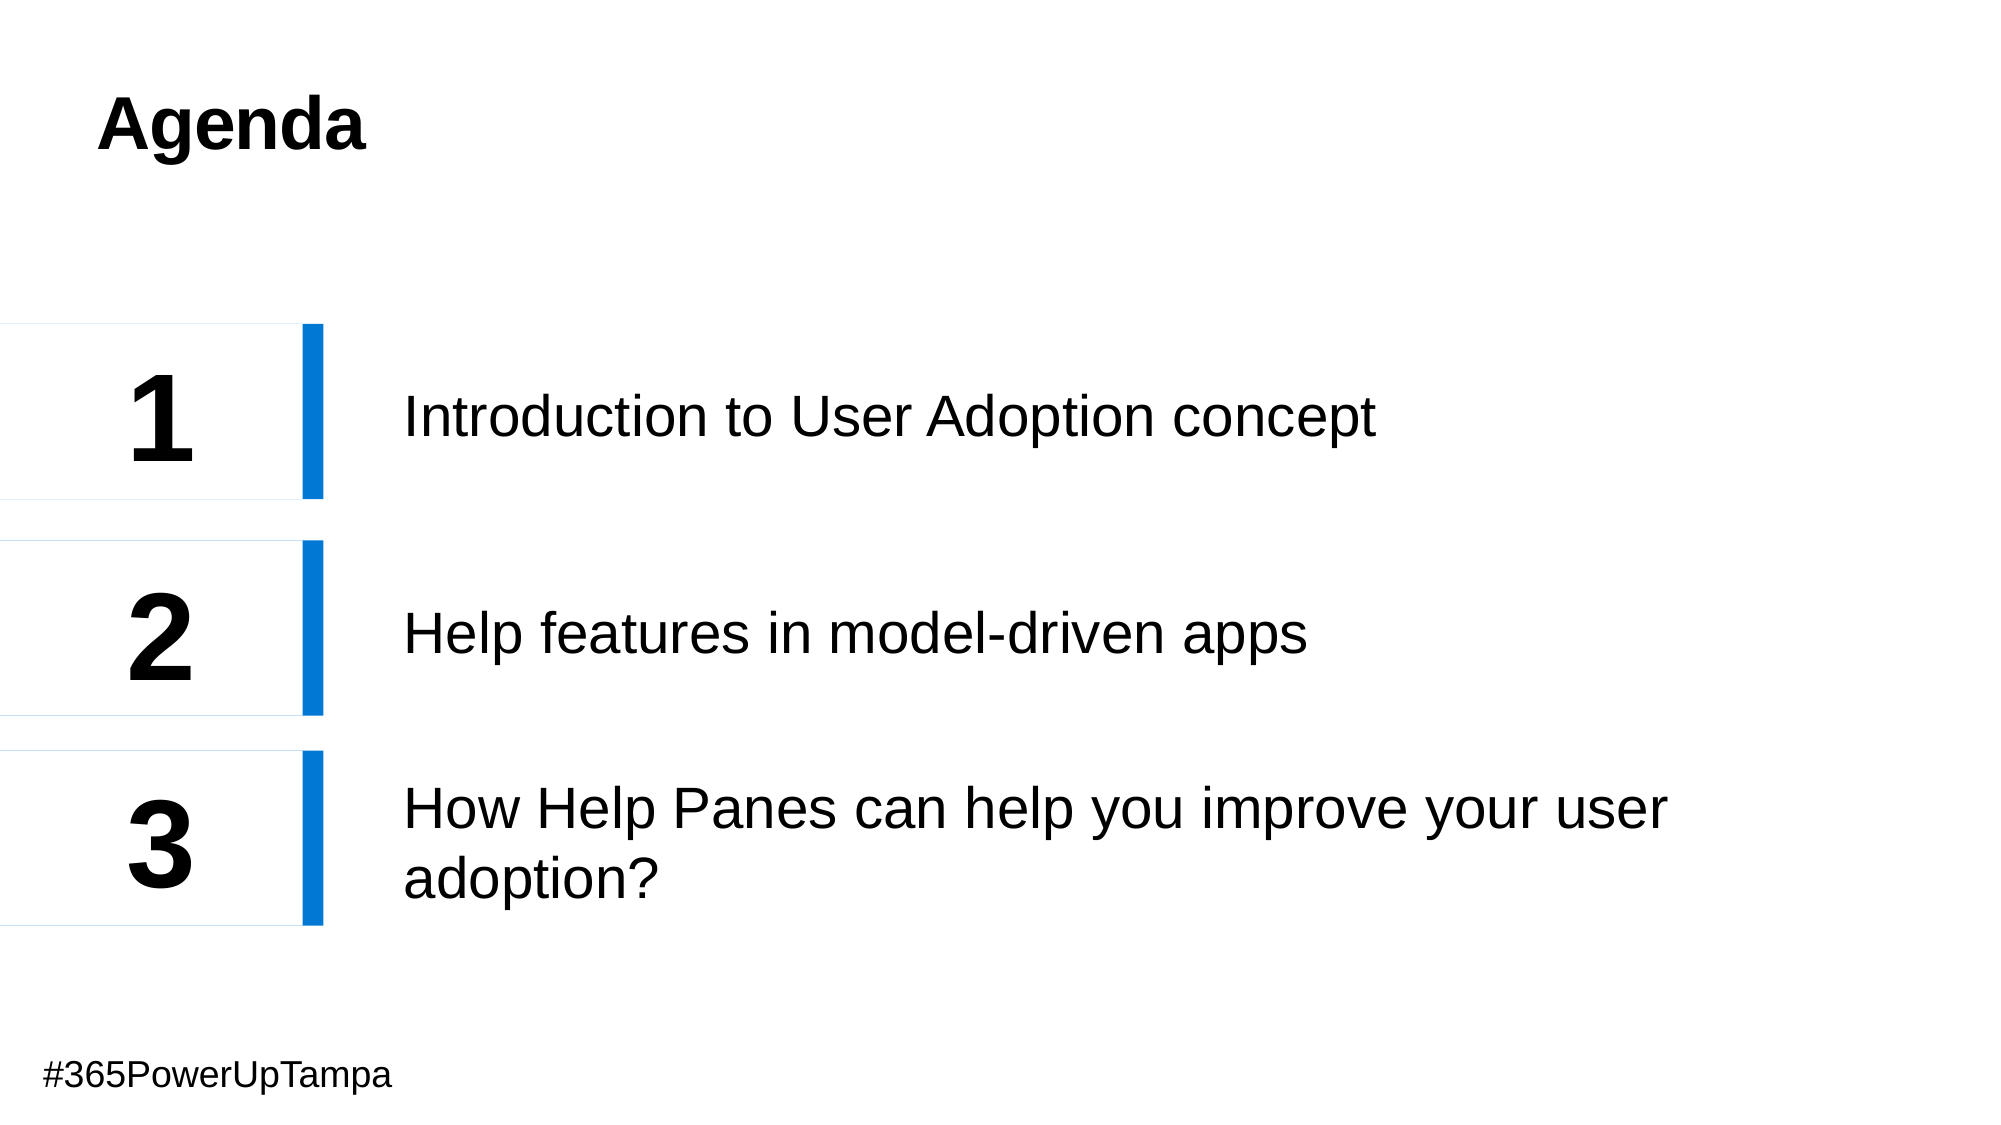

# Agenda
1
Introduction to User Adoption concept
2
Help features in model-driven apps
3
How Help Panes can help you improve your user adoption?